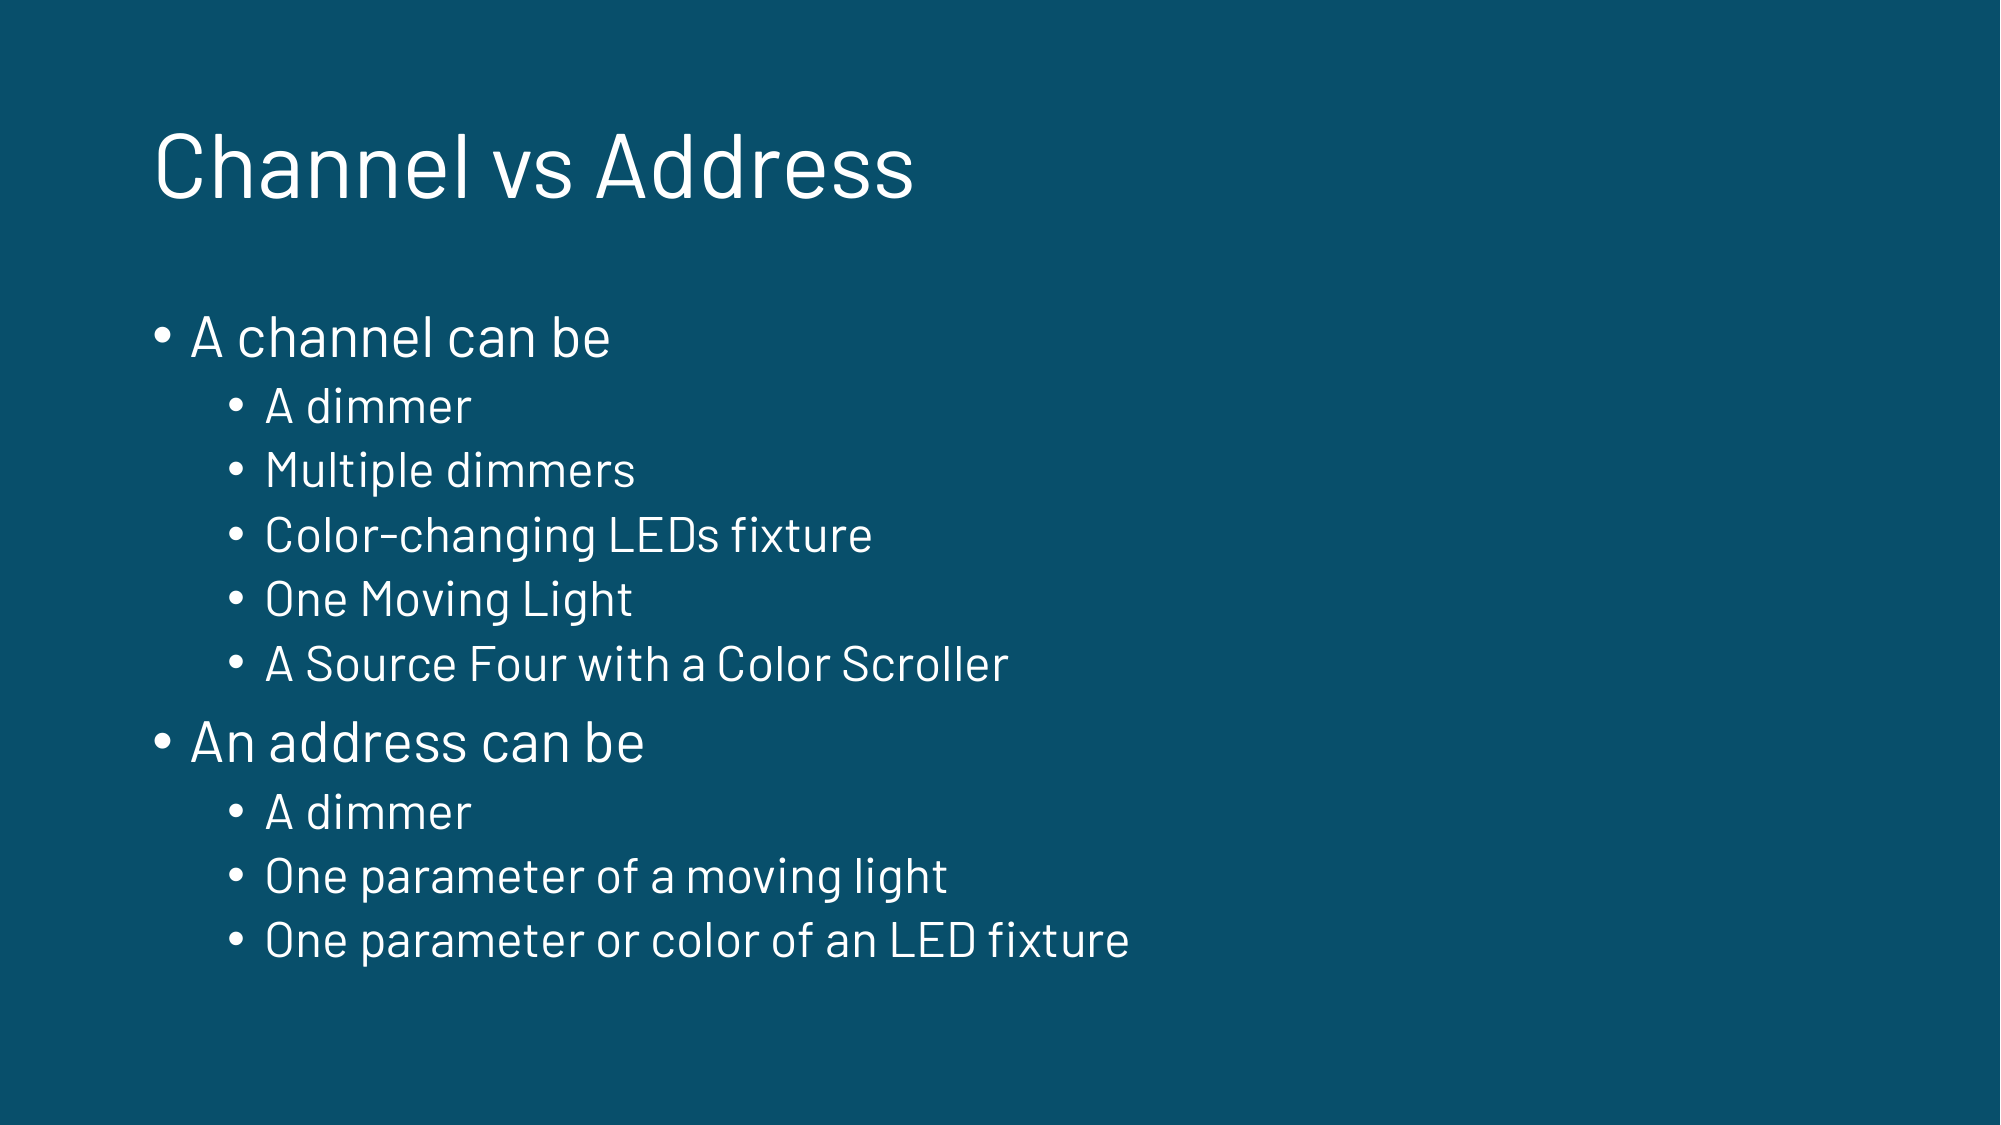

# Channel vs Address
A channel can be
A dimmer
Multiple dimmers
Color-changing LEDs fixture
One Moving Light
A Source Four with a Color Scroller
An address can be
A dimmer
One parameter of a moving light
One parameter or color of an LED fixture